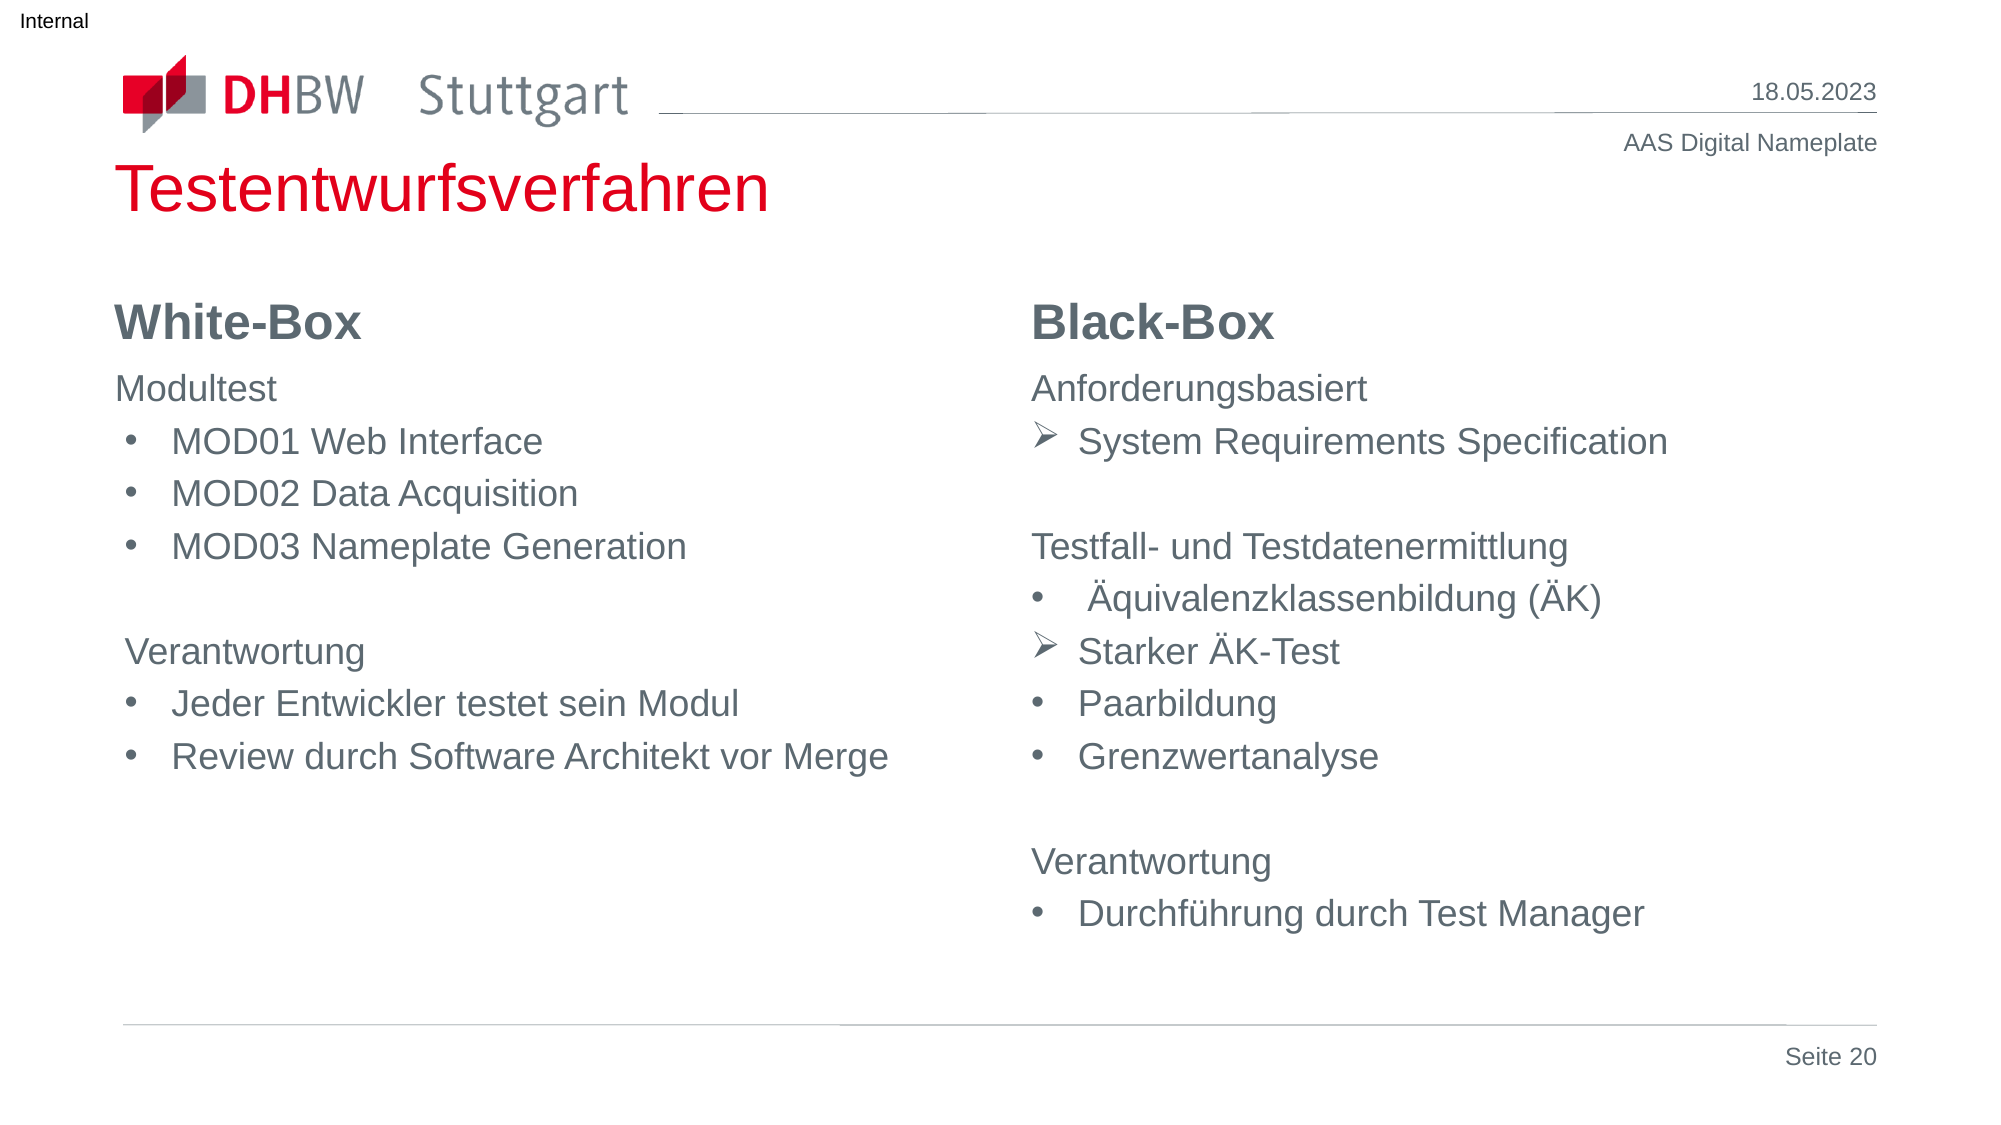

# Testentwurfsverfahren
18.05.2023
White-Box
Black-Box
Modultest
MOD01 Web Interface
MOD02 Data Acquisition
MOD03 Nameplate Generation

Verantwortung
Jeder Entwickler testet sein Modul
Review durch Software Architekt vor Merge

Anforderungsbasiert
System Requirements Specification

Testfall- und Testdatenermittlung
Äquivalenzklassenbildung (ÄK)
Starker ÄK-Test
Paarbildung
Grenzwertanalyse

Verantwortung
Durchführung durch Test Manager
Seite 20